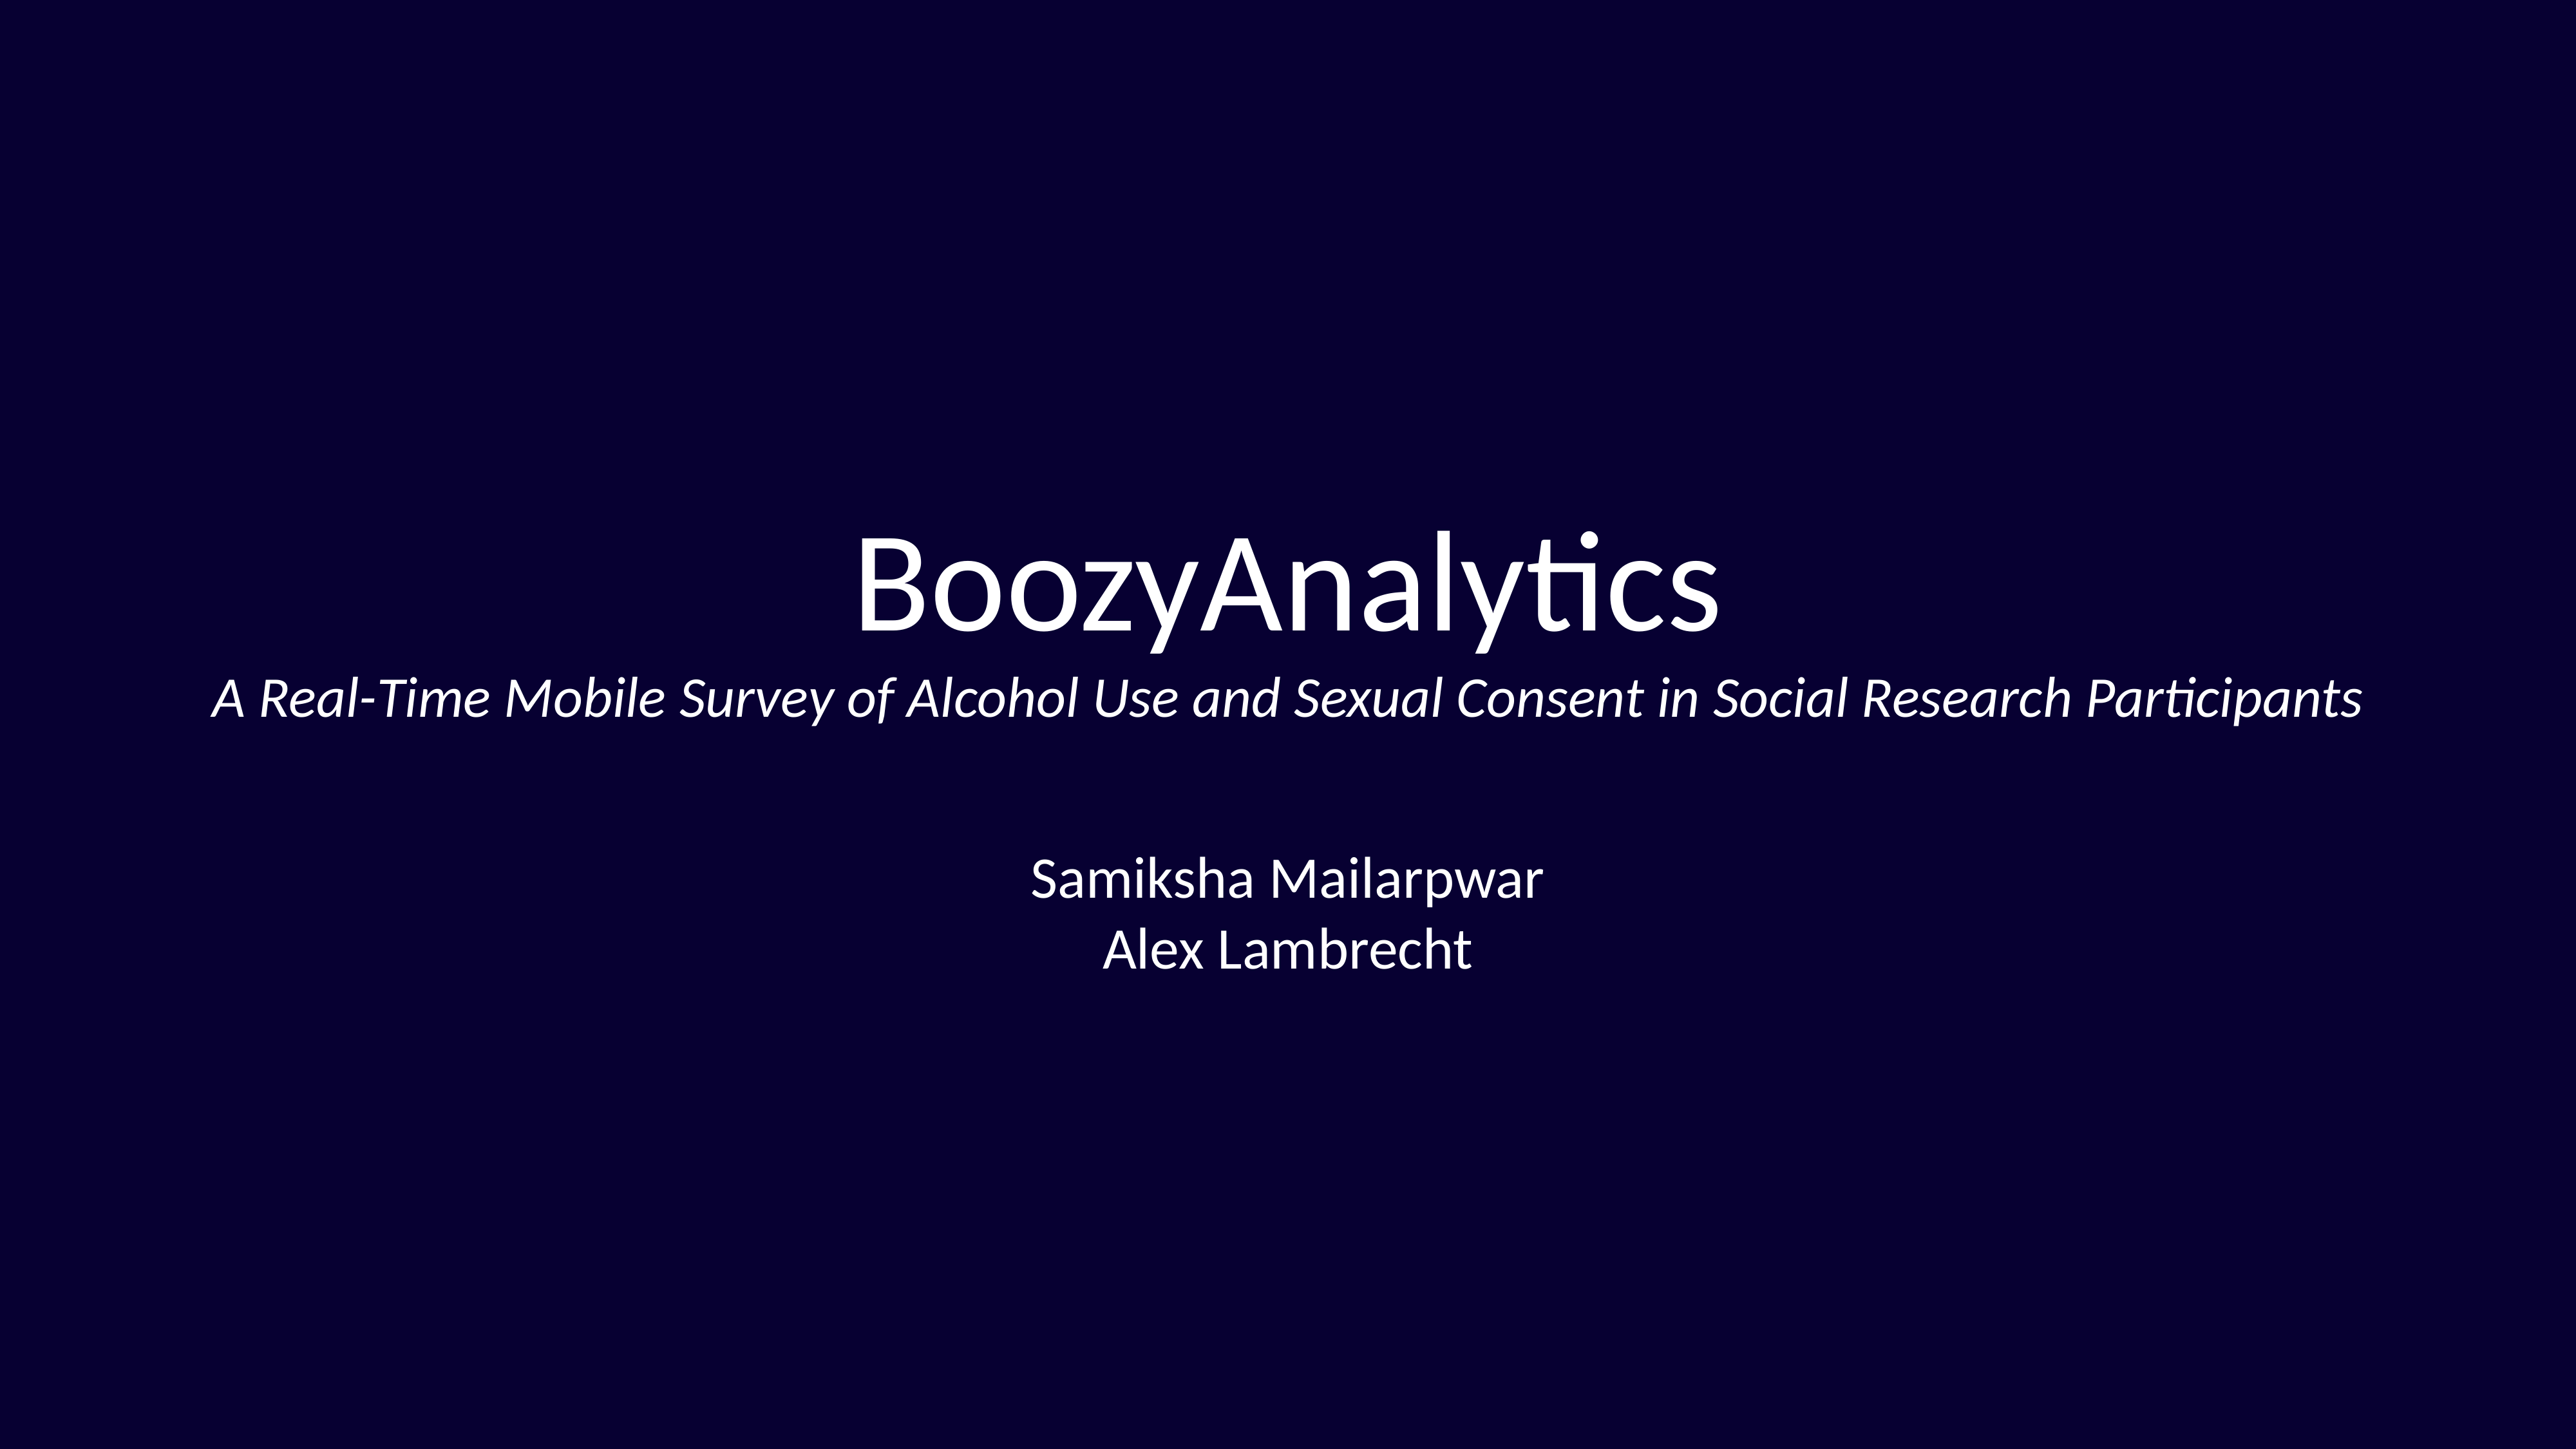

# BoozyAnalytics
A Real-Time Mobile Survey of Alcohol Use and Sexual Consent in Social Research Participants
Samiksha Mailarpwar
Alex Lambrecht